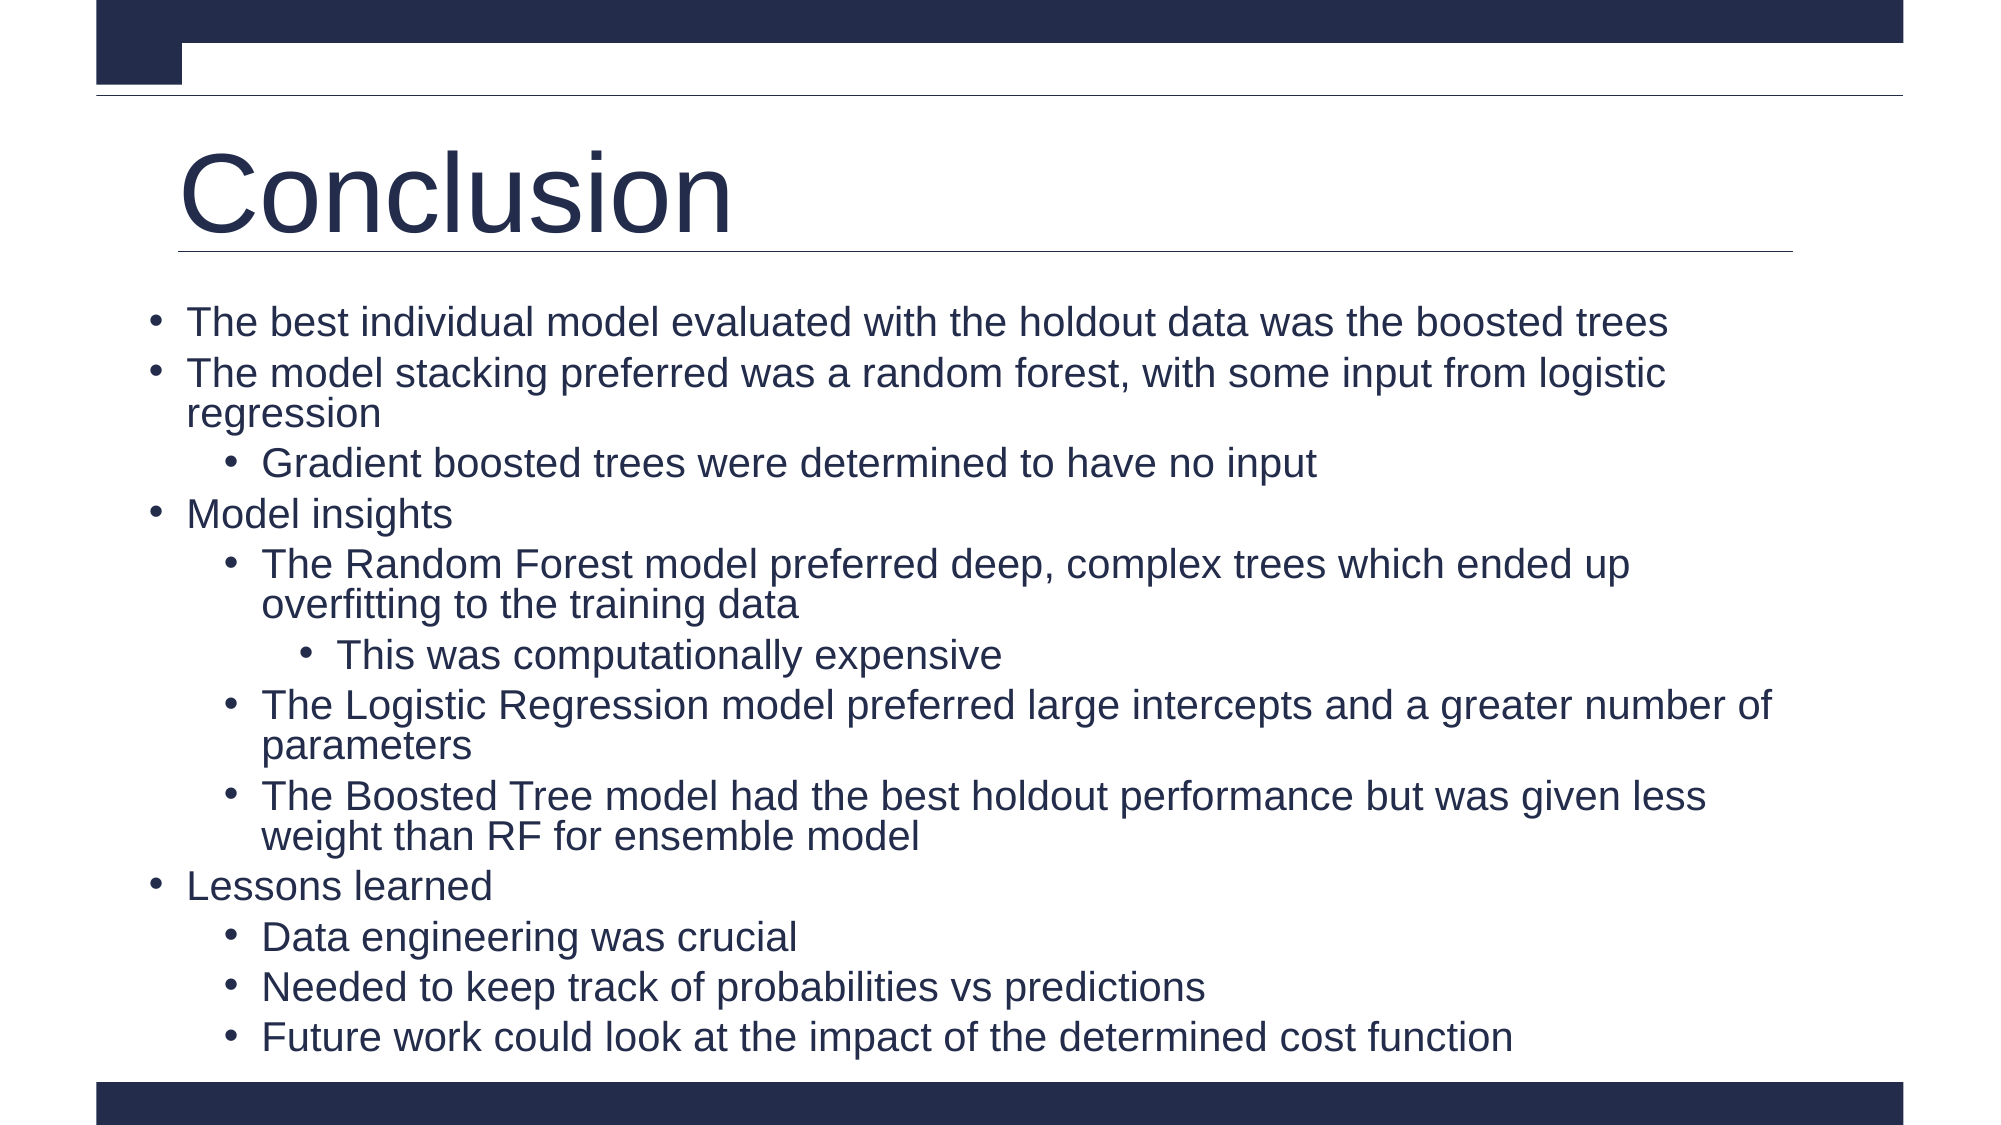

# Conclusion
The best individual model evaluated with the holdout data was the boosted trees
The model stacking preferred was a random forest, with some input from logistic regression
Gradient boosted trees were determined to have no input
Model insights
The Random Forest model preferred deep, complex trees which ended up overfitting to the training data
This was computationally expensive
The Logistic Regression model preferred large intercepts and a greater number of parameters
The Boosted Tree model had the best holdout performance but was given less weight than RF for ensemble model
Lessons learned
Data engineering was crucial
Needed to keep track of probabilities vs predictions
Future work could look at the impact of the determined cost function